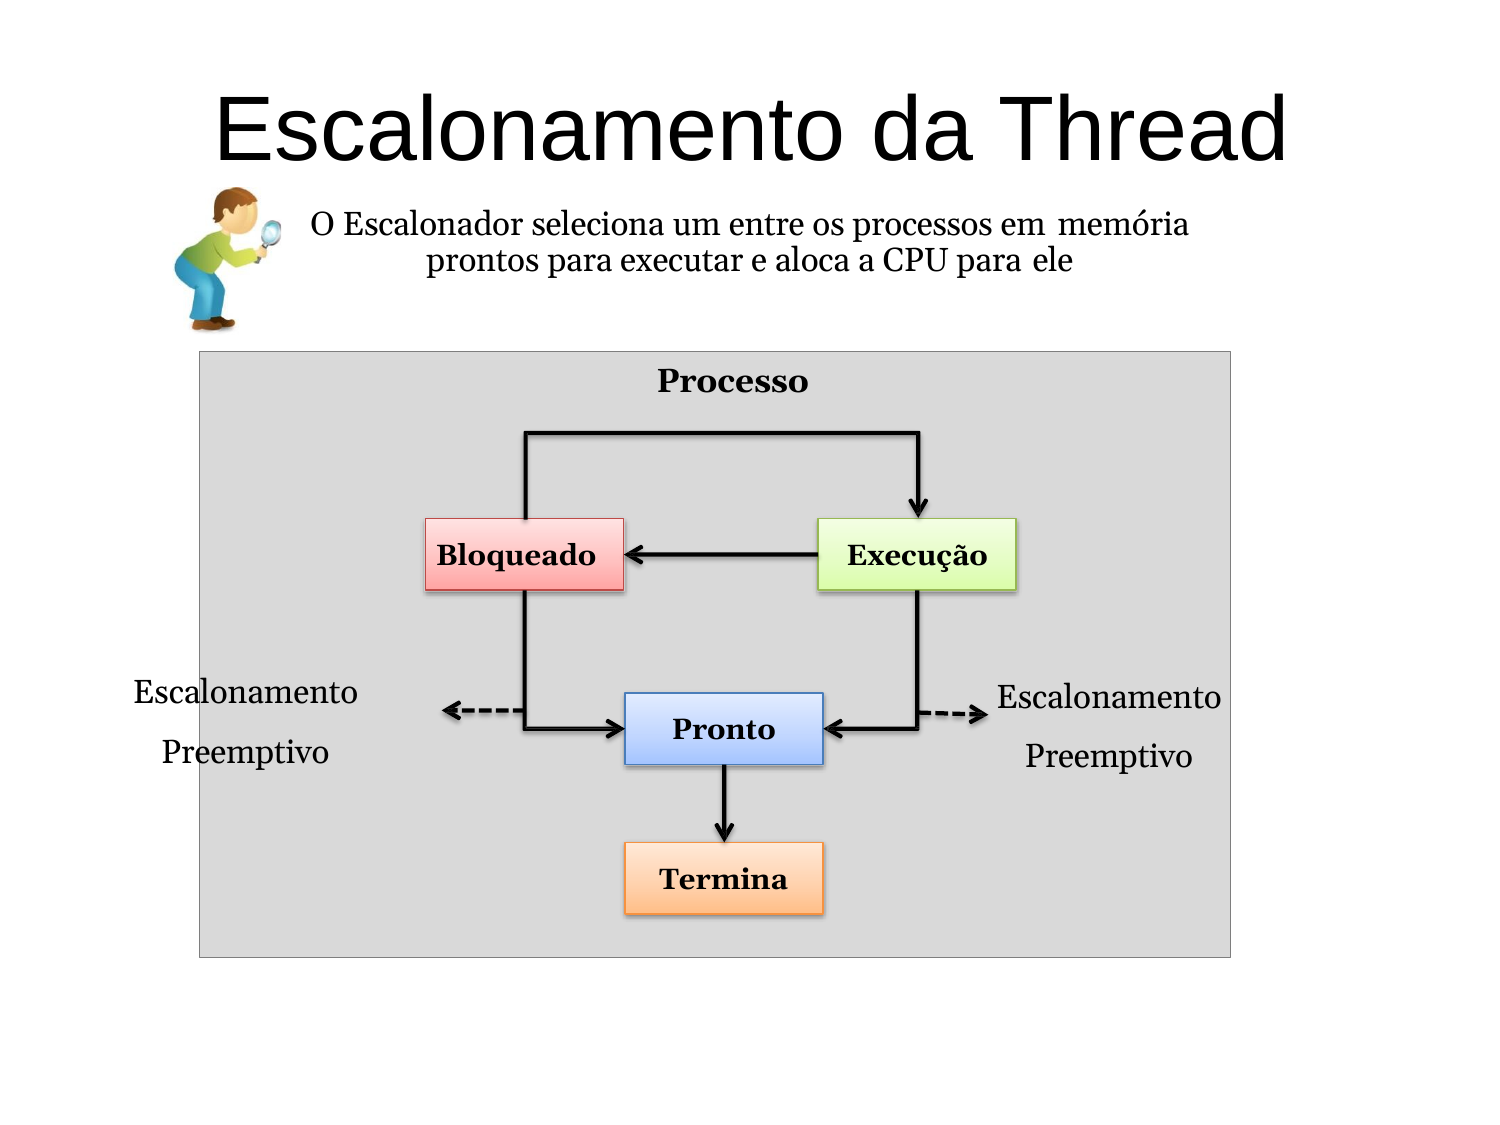

# Escalonamento da Thread

O Escalonador seleciona um entre os processos em memória
prontos para executar e aloca a CPU para ele

Processo

Bloqueado
Execução
Escalonamento  Preemptivo
Escalonamento  Preemptivo

Pronto

Termina